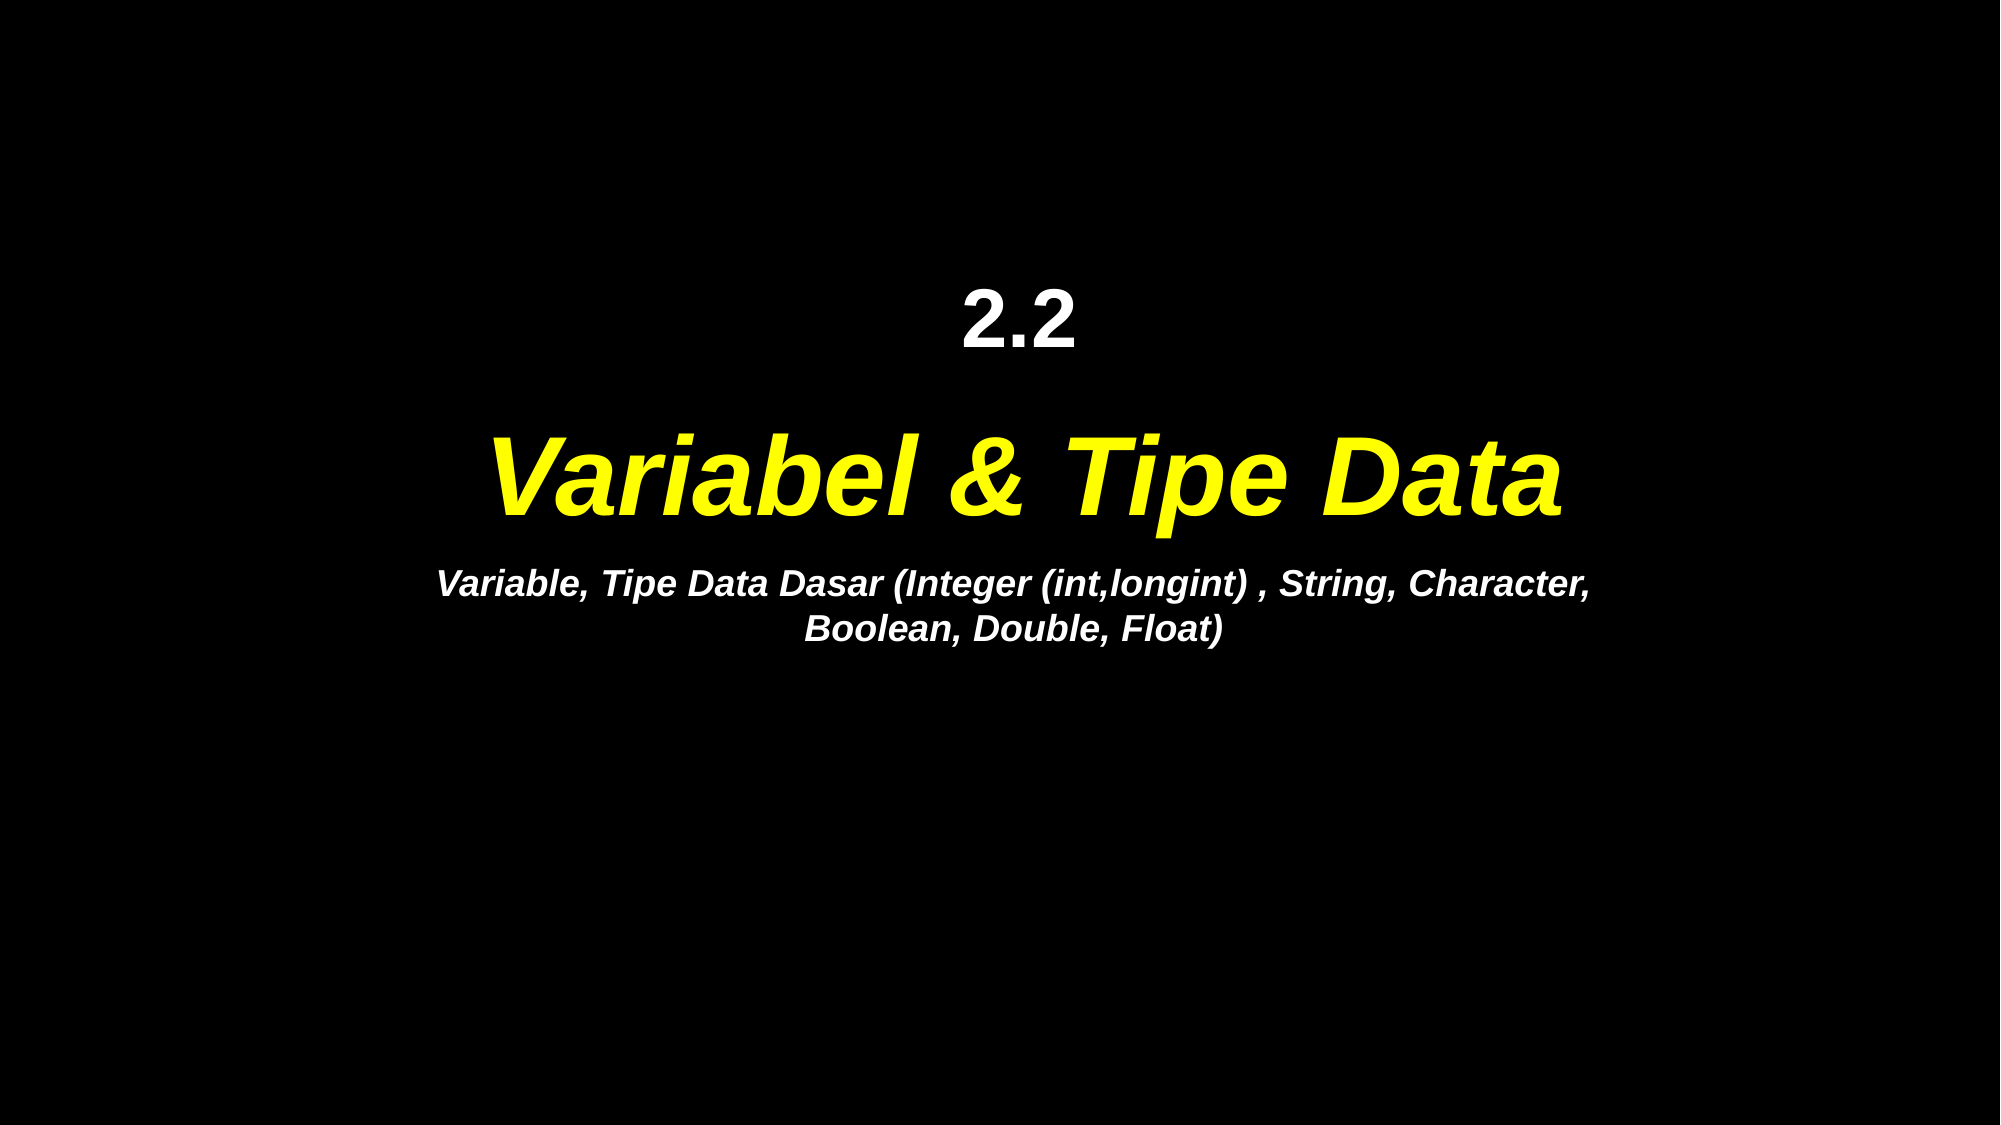

# 2.2
Variabel & Tipe Data
Variable, Tipe Data Dasar (Integer (int,longint) , String, Character, Boolean, Double, Float)